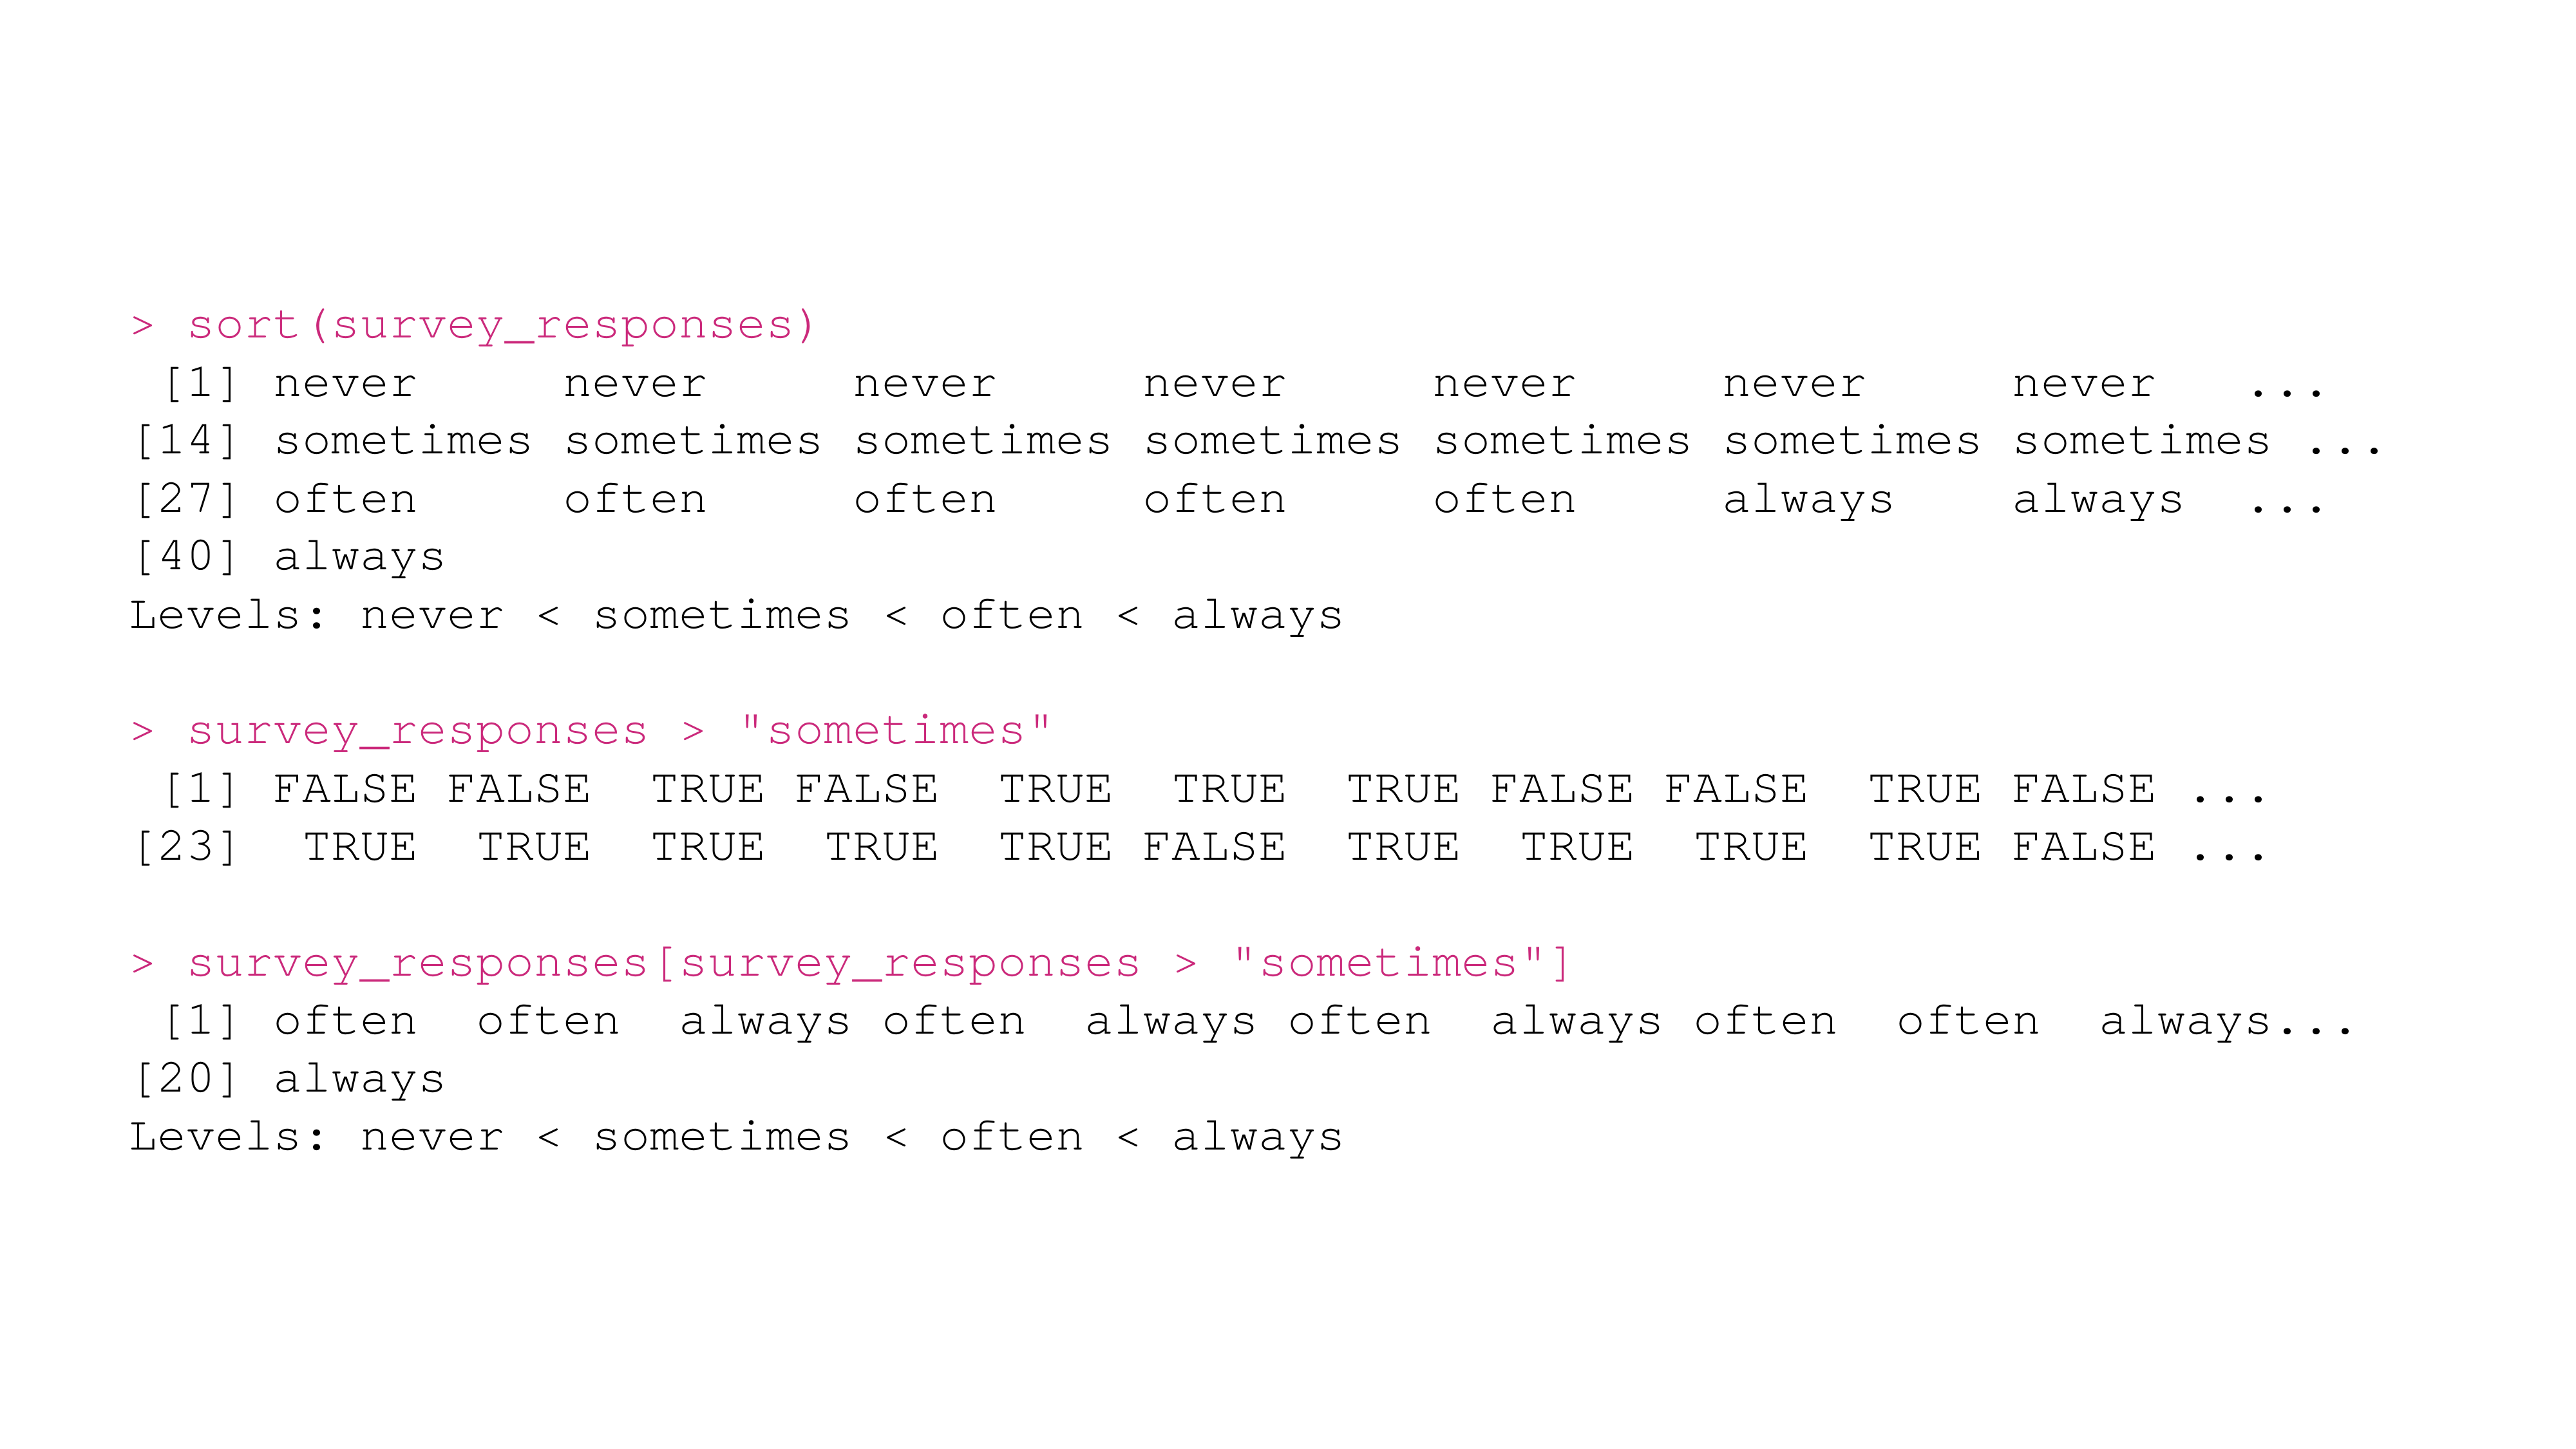

> sort(survey_responses)
 [1] never     never     never     never     never     never     never   ...
[14] sometimes sometimes sometimes sometimes sometimes sometimes sometimes ...
[27] often     often     often     often     often     always    always  ...
[40] always
Levels: never < sometimes < often < always

> survey_responses > "sometimes"
 [1] FALSE FALSE  TRUE FALSE  TRUE  TRUE  TRUE FALSE FALSE  TRUE FALSE ...
[23]  TRUE  TRUE  TRUE  TRUE  TRUE FALSE  TRUE  TRUE  TRUE  TRUE FALSE ...

> survey_responses[survey_responses > "sometimes"]
 [1] often  often  always often  always often  always often  often  always...
[20] always
Levels: never < sometimes < often < always